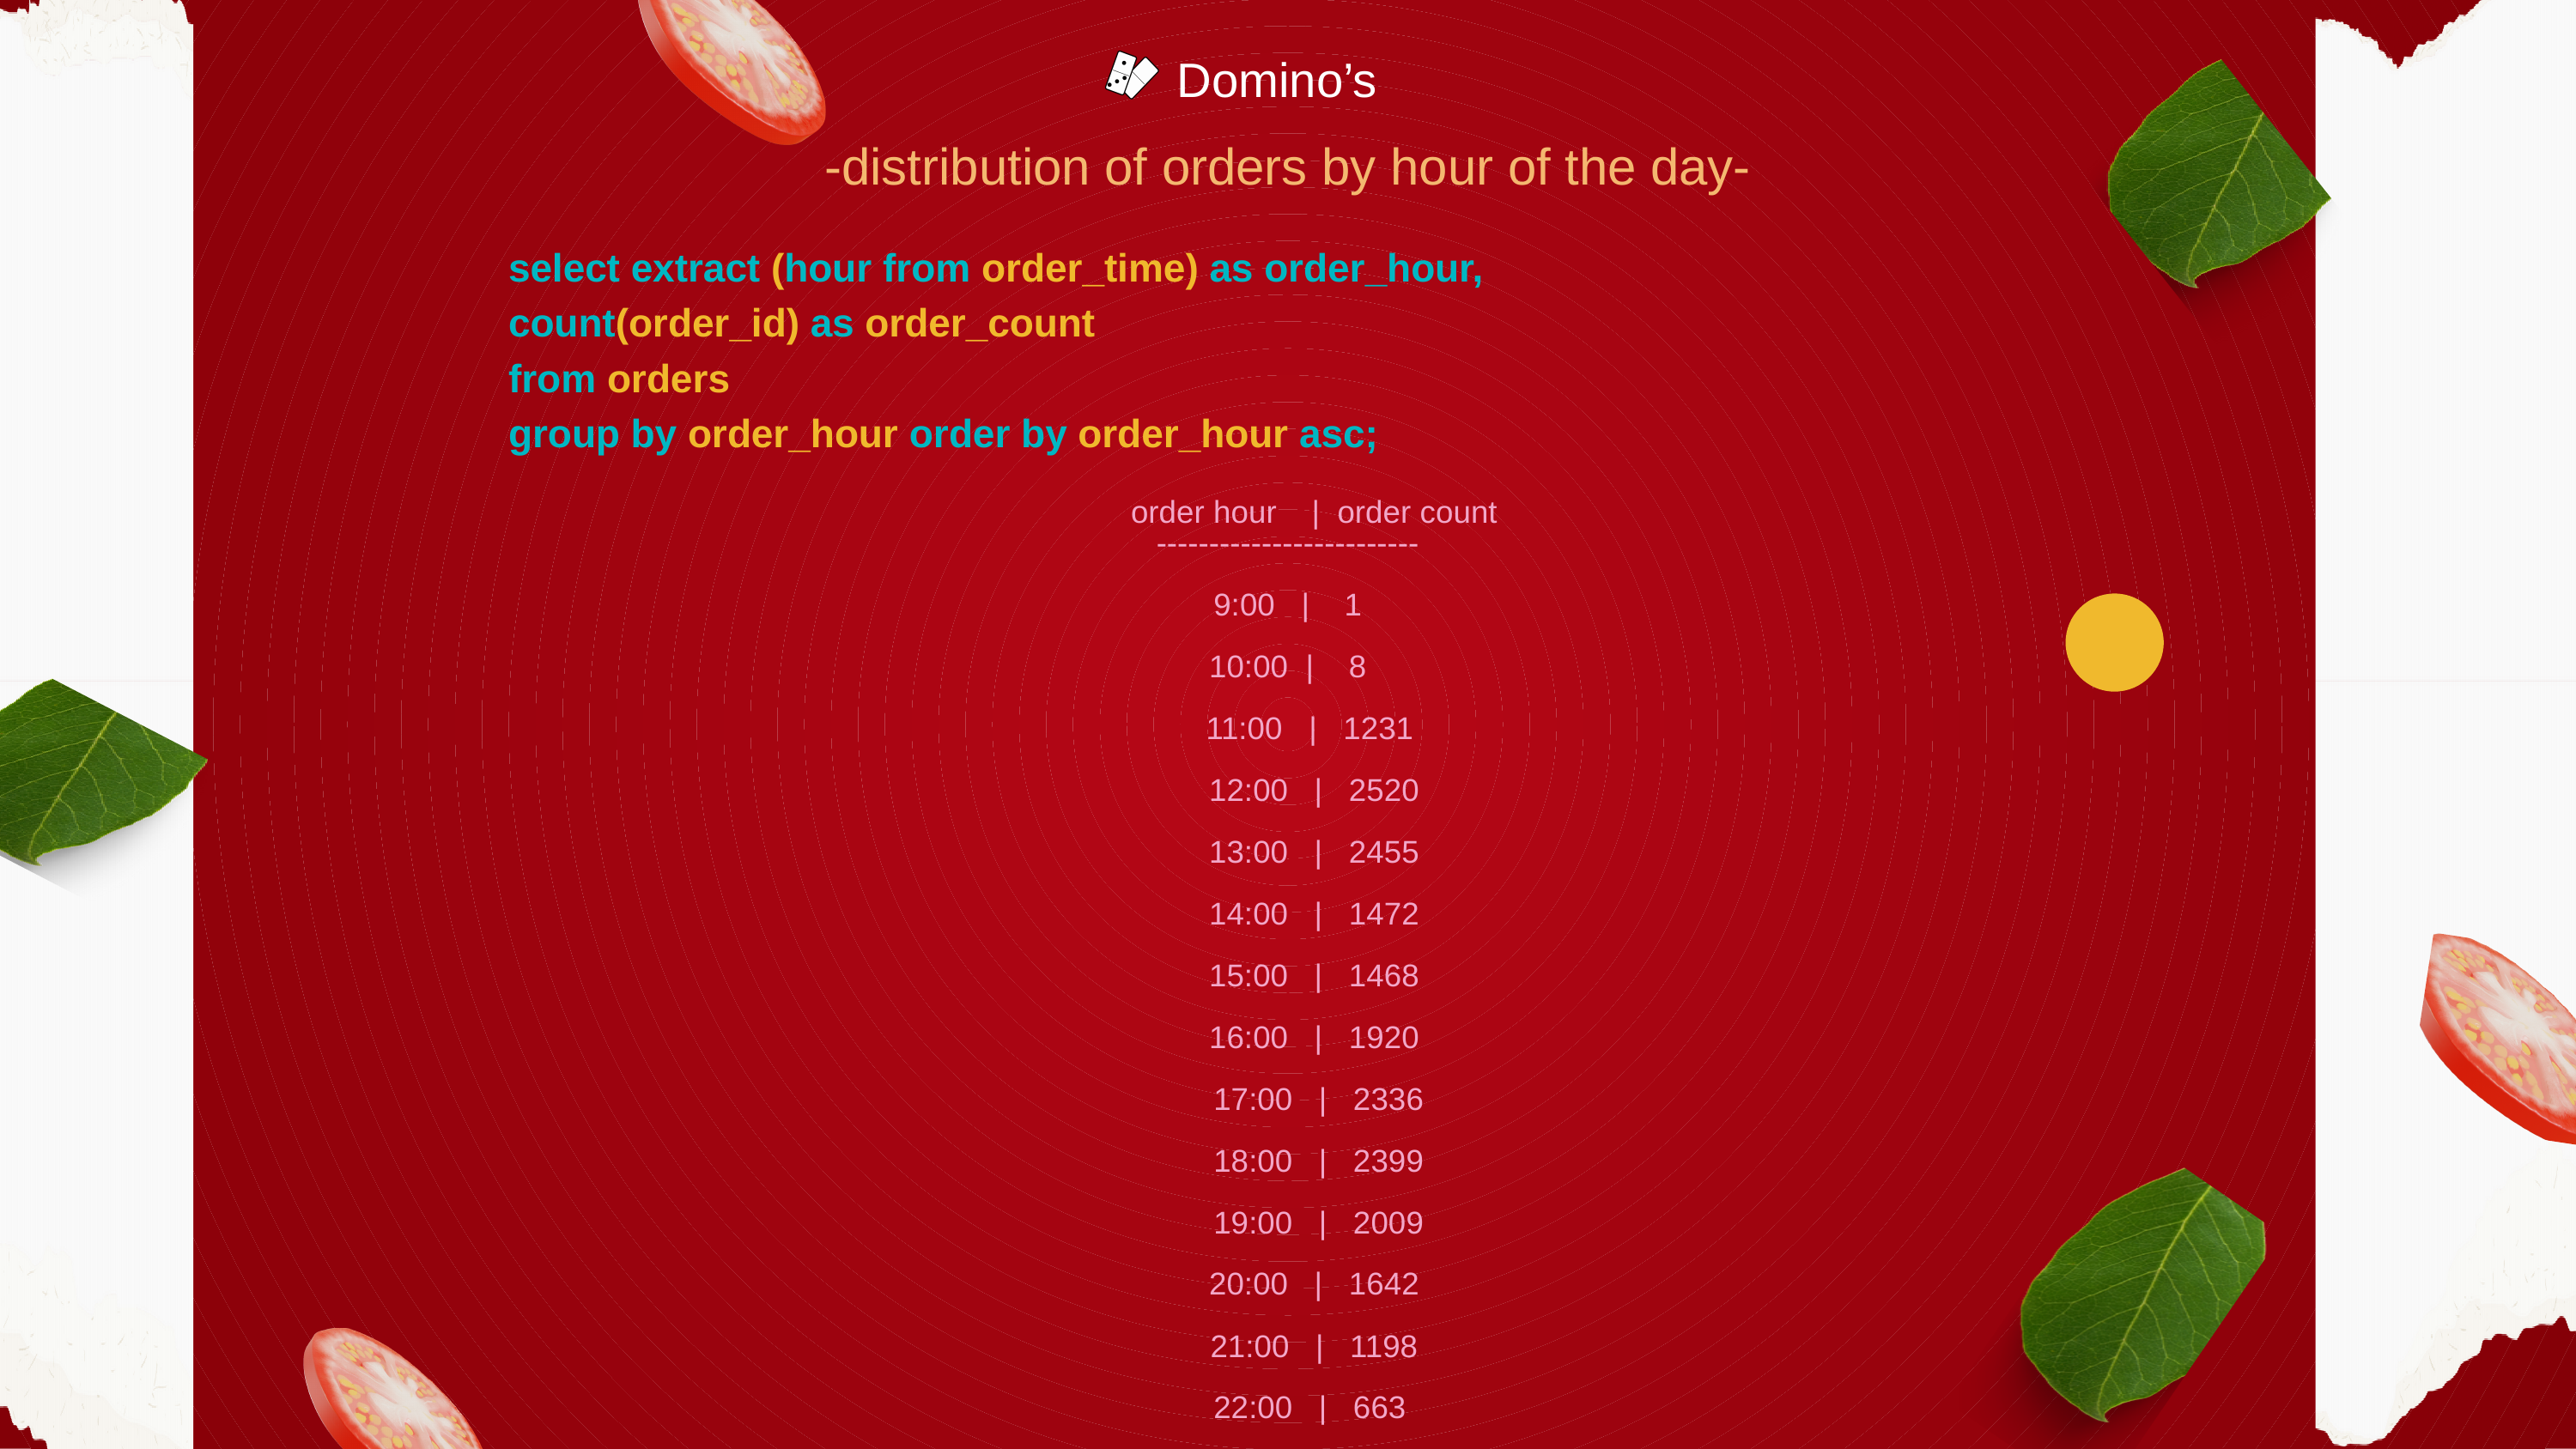

Domino’s
-distribution of orders by hour of the day-
select extract (hour from order_time) as order_hour,
count(order_id) as order_count
from orders
group by order_hour order by order_hour asc;

      order hour    |  order count
-------------------------
9:00   |    1
10:00  |    8
     11:00   |   1231
      12:00   |   2520
      13:00   |   2455
      14:00   |   1472
      15:00   |   1468
      16:00   |   1920
       17:00   |   2336
       18:00   |   2399
       19:00   |   2009
      20:00   |   1642
      21:00   |   1198
     22:00   |   663